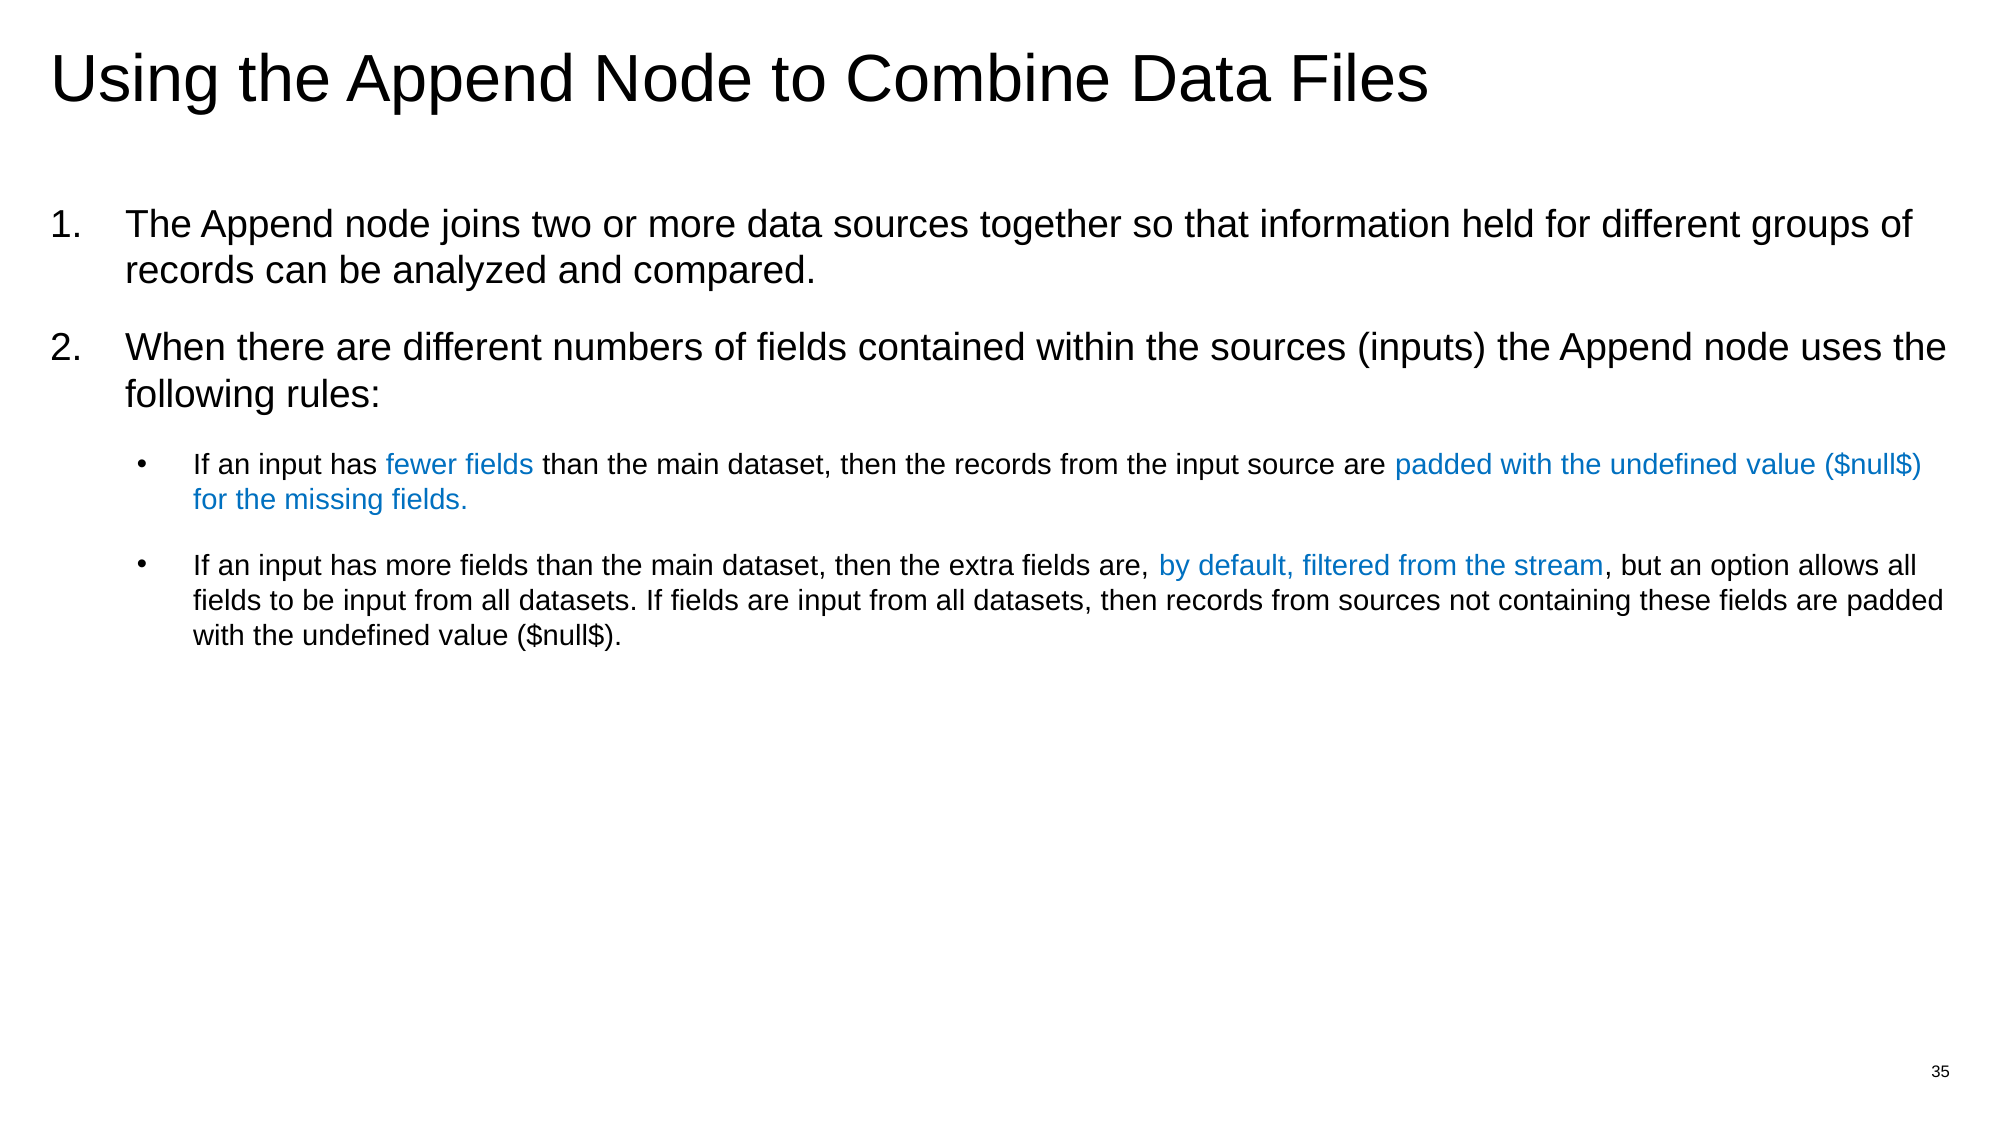

# Using the Append Node to Combine Data Files
The Append node joins two or more data sources together so that information held for different groups of records can be analyzed and compared.
When there are different numbers of fields contained within the sources (inputs) the Append node uses the following rules:
If an input has fewer fields than the main dataset, then the records from the input source are padded with the undefined value ($null$) for the missing fields.
If an input has more fields than the main dataset, then the extra fields are, by default, filtered from the stream, but an option allows all fields to be input from all datasets. If fields are input from all datasets, then records from sources not containing these fields are padded with the undefined value ($null$).
35